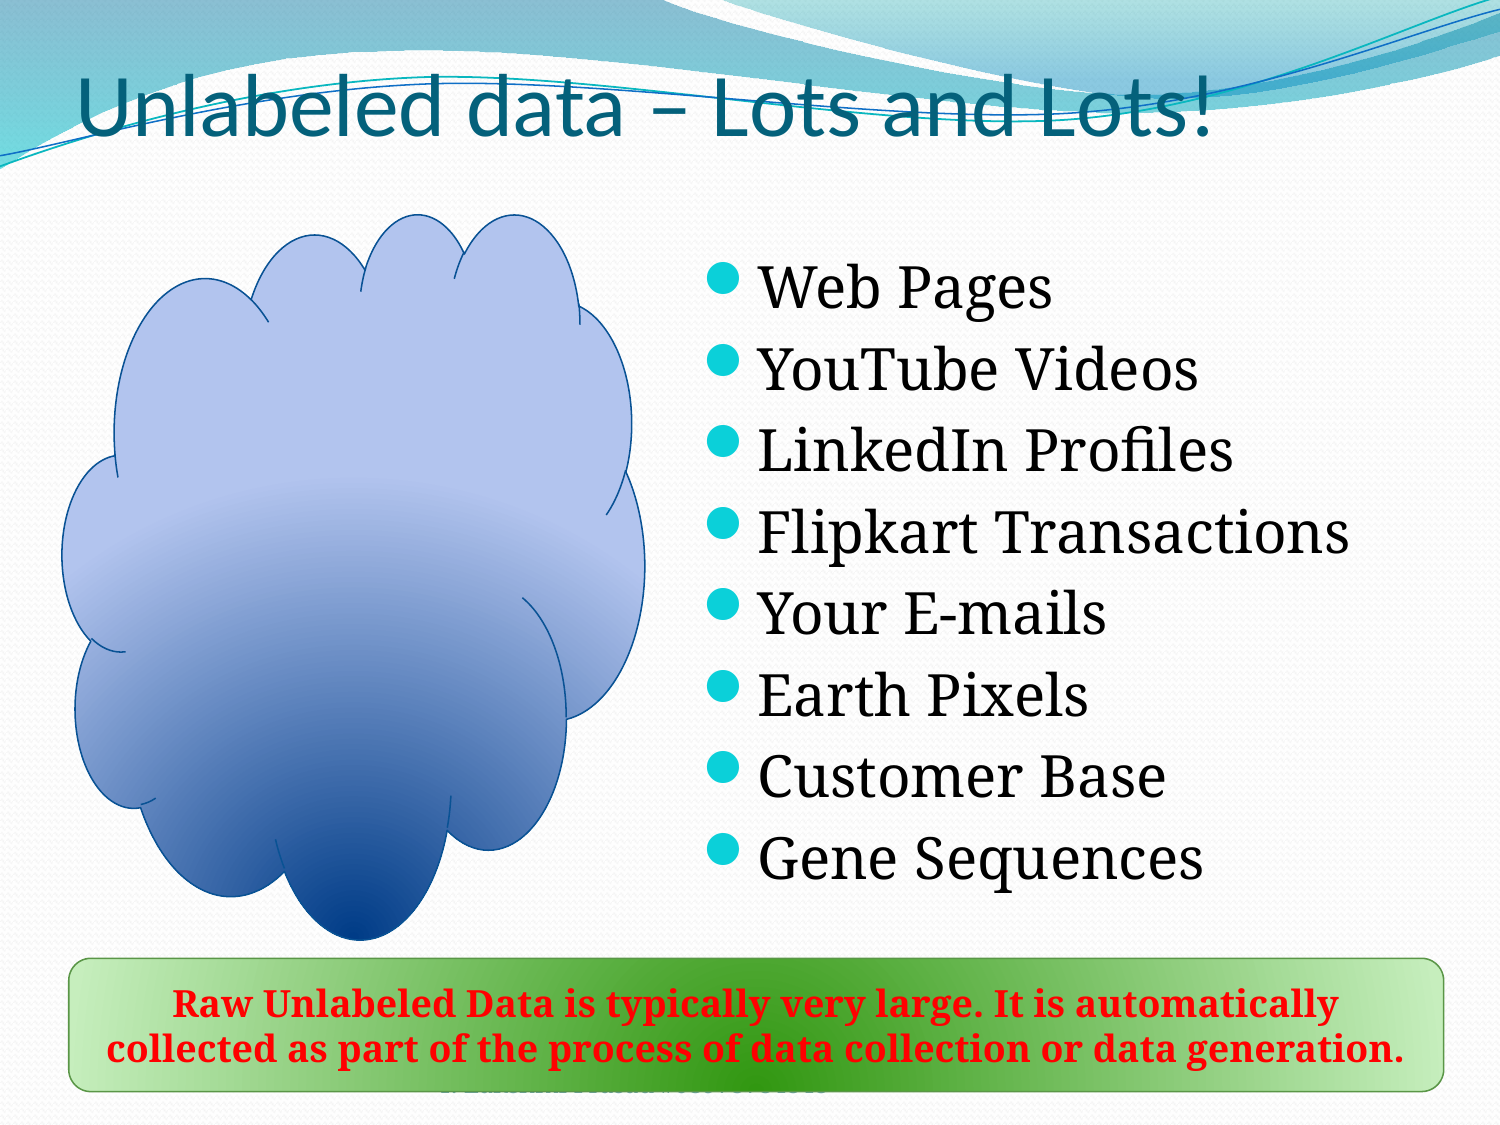

# Unlabeled data – Lots and Lots!

Web Pages
YouTube Videos
LinkedIn Profiles
Flipkart Transactions
Your E-mails
Earth Pixels
Customer Base
Gene Sequences

Raw Unlabeled Data is typically very large. It is automatically collected as part of the process of data collection or data generation.
Y. Lakshmi Prasad #08978784848